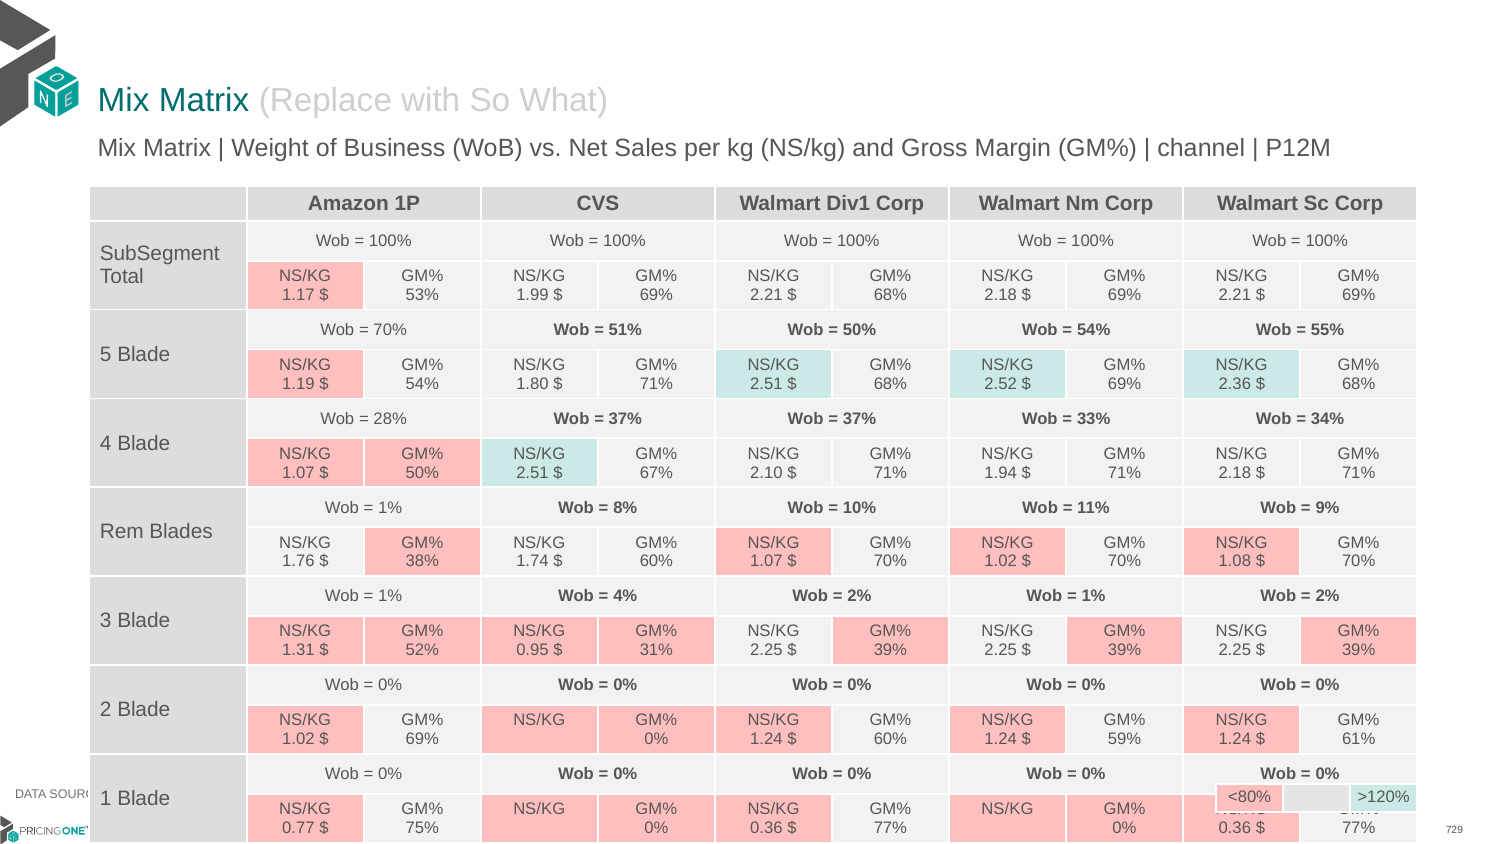

# Mix Matrix (Replace with So What)
Mix Matrix | Weight of Business (WoB) vs. Net Sales per kg (NS/kg) and Gross Margin (GM%) | channel | P12M
|  | Amazon 1P |  | CVS |  | Walmart Div1 Corp |  | Walmart Nm Corp |  | Walmart Sc Corp |  |
| --- | --- | --- | --- | --- | --- | --- | --- | --- | --- | --- |
| SubSegment Total | Wob = 100% |  | Wob = 100% |  | Wob = 100% |  | Wob = 100% |  | Wob = 100% |  |
|  | NS/KG 1.17 $ | GM% 53% | NS/KG 1.99 $ | GM% 69% | NS/KG 2.21 $ | GM% 68% | NS/KG 2.18 $ | GM% 69% | NS/KG 2.21 $ | GM% 69% |
| 5 Blade | Wob = 70% |  | Wob = 51% |  | Wob = 50% |  | Wob = 54% |  | Wob = 55% |  |
|  | NS/KG 1.19 $ | GM% 54% | NS/KG 1.80 $ | GM% 71% | NS/KG 2.51 $ | GM% 68% | NS/KG 2.52 $ | GM% 69% | NS/KG 2.36 $ | GM% 68% |
| 4 Blade | Wob = 28% |  | Wob = 37% |  | Wob = 37% |  | Wob = 33% |  | Wob = 34% |  |
|  | NS/KG 1.07 $ | GM% 50% | NS/KG 2.51 $ | GM% 67% | NS/KG 2.10 $ | GM% 71% | NS/KG 1.94 $ | GM% 71% | NS/KG 2.18 $ | GM% 71% |
| Rem Blades | Wob = 1% |  | Wob = 8% |  | Wob = 10% |  | Wob = 11% |  | Wob = 9% |  |
|  | NS/KG 1.76 $ | GM% 38% | NS/KG 1.74 $ | GM% 60% | NS/KG 1.07 $ | GM% 70% | NS/KG 1.02 $ | GM% 70% | NS/KG 1.08 $ | GM% 70% |
| 3 Blade | Wob = 1% |  | Wob = 4% |  | Wob = 2% |  | Wob = 1% |  | Wob = 2% |  |
|  | NS/KG 1.31 $ | GM% 52% | NS/KG 0.95 $ | GM% 31% | NS/KG 2.25 $ | GM% 39% | NS/KG 2.25 $ | GM% 39% | NS/KG 2.25 $ | GM% 39% |
| 2 Blade | Wob = 0% |  | Wob = 0% |  | Wob = 0% |  | Wob = 0% |  | Wob = 0% |  |
|  | NS/KG 1.02 $ | GM% 69% | NS/KG | GM% 0% | NS/KG 1.24 $ | GM% 60% | NS/KG 1.24 $ | GM% 59% | NS/KG 1.24 $ | GM% 61% |
| 1 Blade | Wob = 0% |  | Wob = 0% |  | Wob = 0% |  | Wob = 0% |  | Wob = 0% |  |
|  | NS/KG 0.77 $ | GM% 75% | NS/KG | GM% 0% | NS/KG 0.36 $ | GM% 77% | NS/KG | GM% 0% | NS/KG 0.36 $ | GM% 77% |
DATA SOURCE: Trade Panel/Retailer Data | Ending August 2024
| <80% |  | >120% |
| --- | --- | --- |

14/01/2024
729